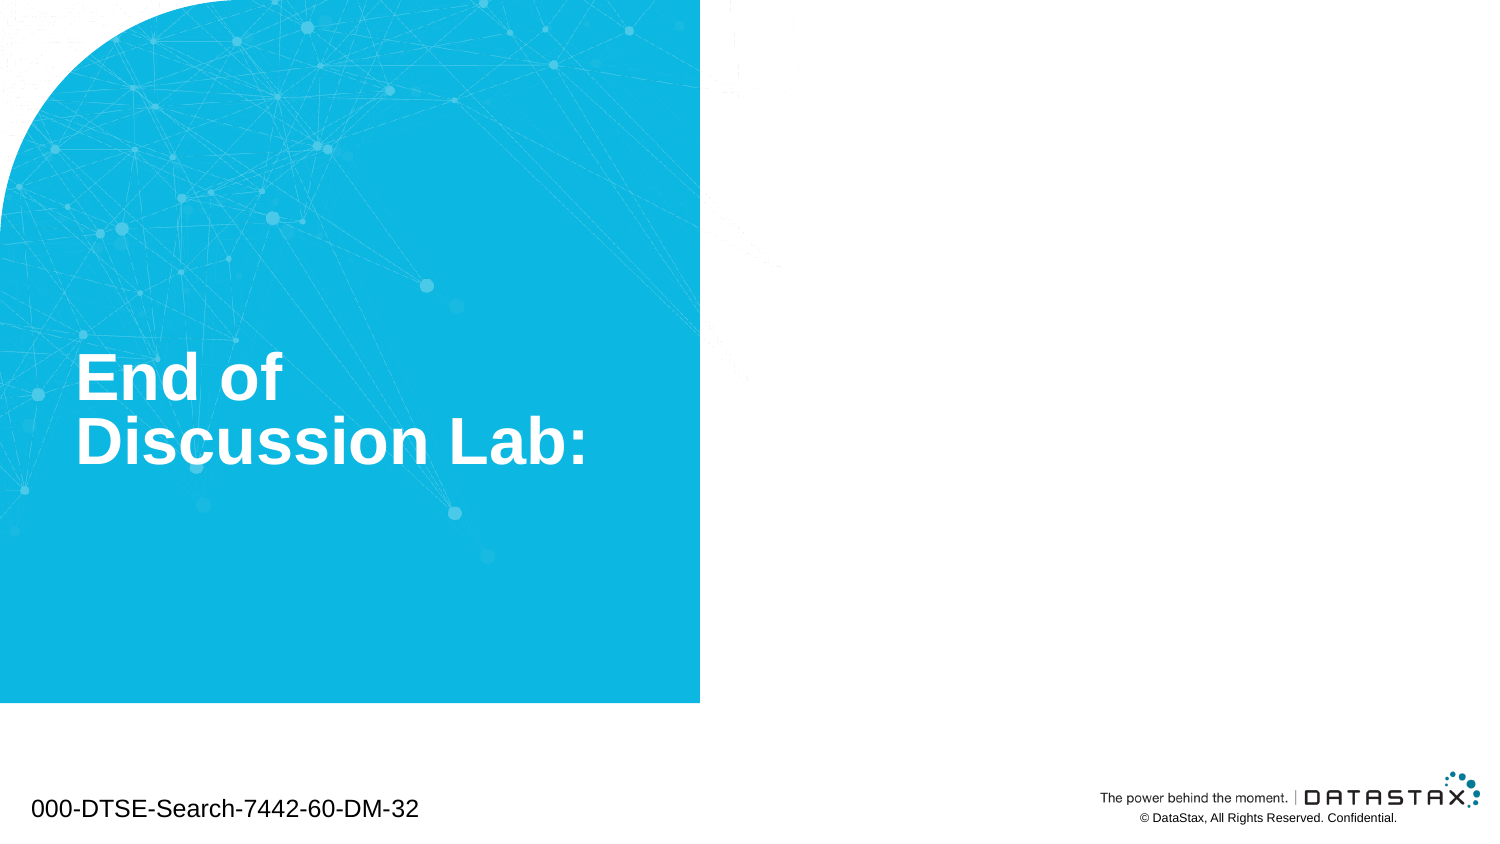

# End of Discussion Lab:
000-DTSE-Search-7442-60-DM-32
© DataStax, All Rights Reserved. Confidential.